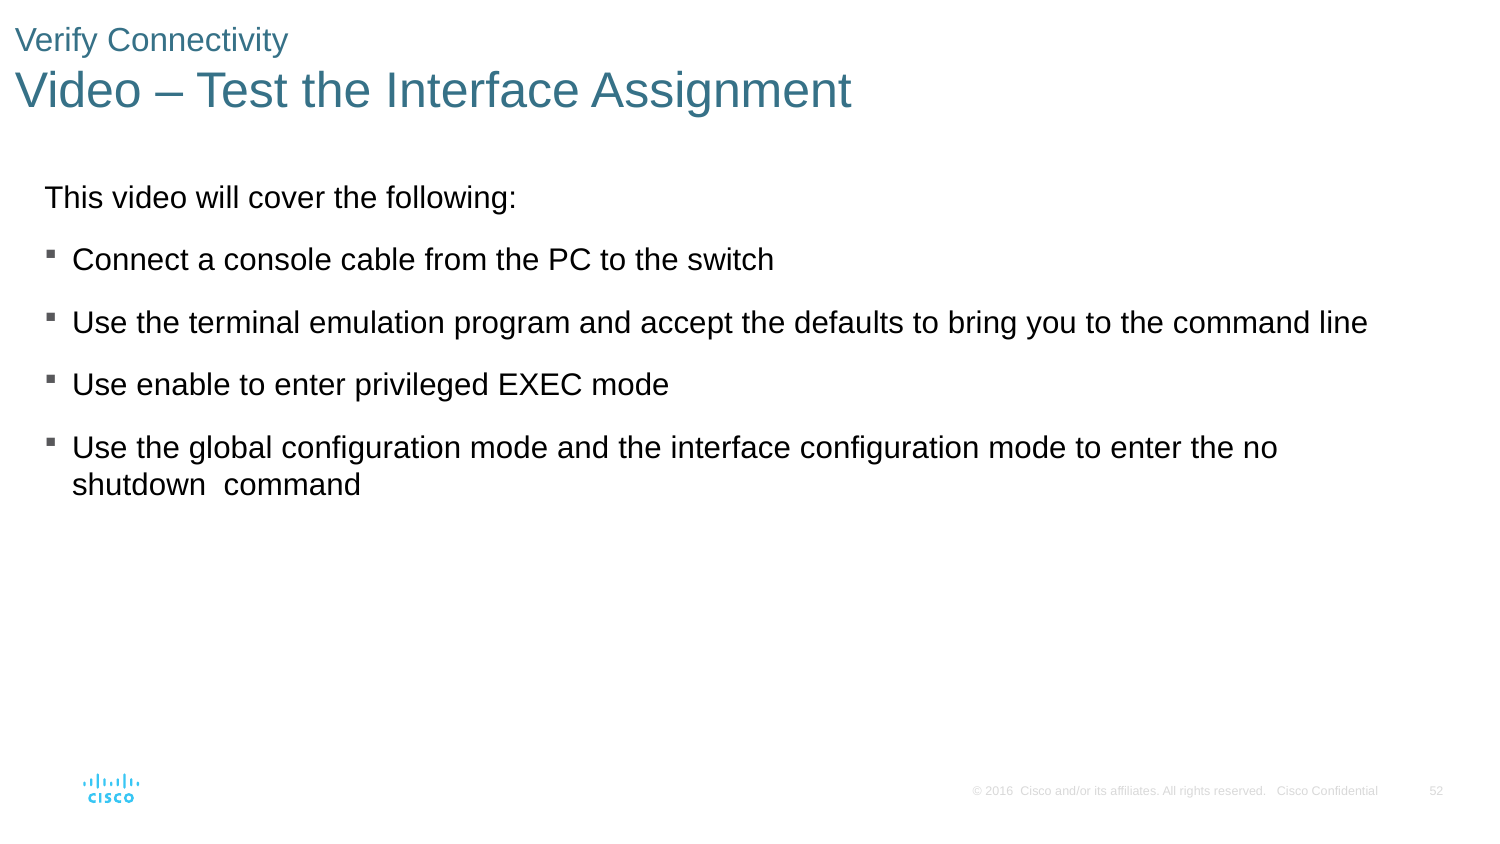

# Verify Connectivity Video – Test the Interface Assignment
This video will cover the following:
Connect a console cable from the PC to the switch
Use the terminal emulation program and accept the defaults to bring you to the command line
Use enable to enter privileged EXEC mode
Use the global configuration mode and the interface configuration mode to enter the no shutdown  command